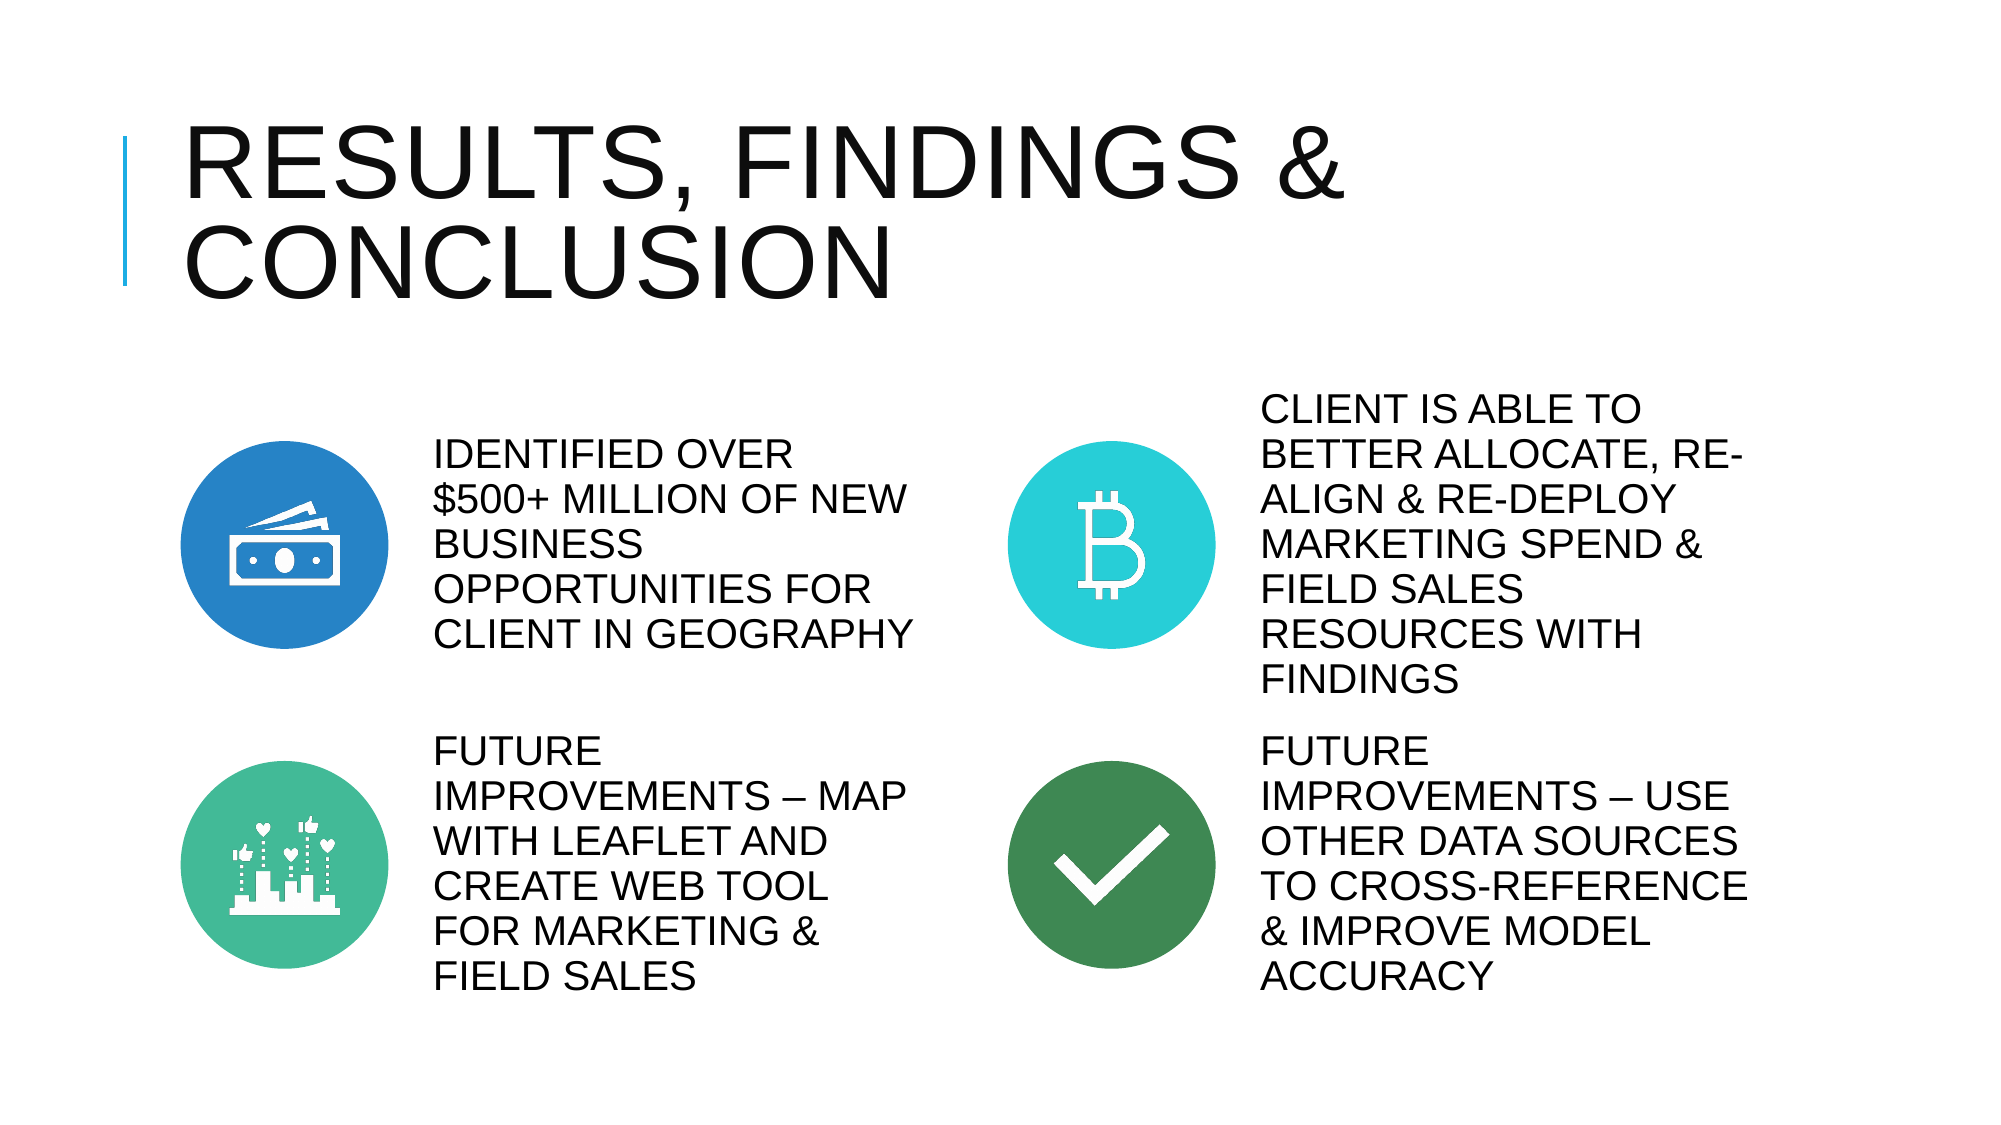

# RESULTS, FINDINGS & CONCLUSION
IDENTIFIED OVER $500+ MILLION OF NEW BUSINESS OPPORTUNITIES FOR CLIENT IN GEOGRAPHY
CLIENT IS ABLE TO BETTER ALLOCATE, RE-ALIGN & RE-DEPLOY MARKETING SPEND & FIELD SALES RESOURCES WITH FINDINGS
FUTURE IMPROVEMENTS – MAP WITH LEAFLET AND CREATE WEB TOOL FOR MARKETING & FIELD SALES
FUTURE IMPROVEMENTS – USE OTHER DATA SOURCES TO CROSS-REFERENCE & IMPROVE MODEL ACCURACY